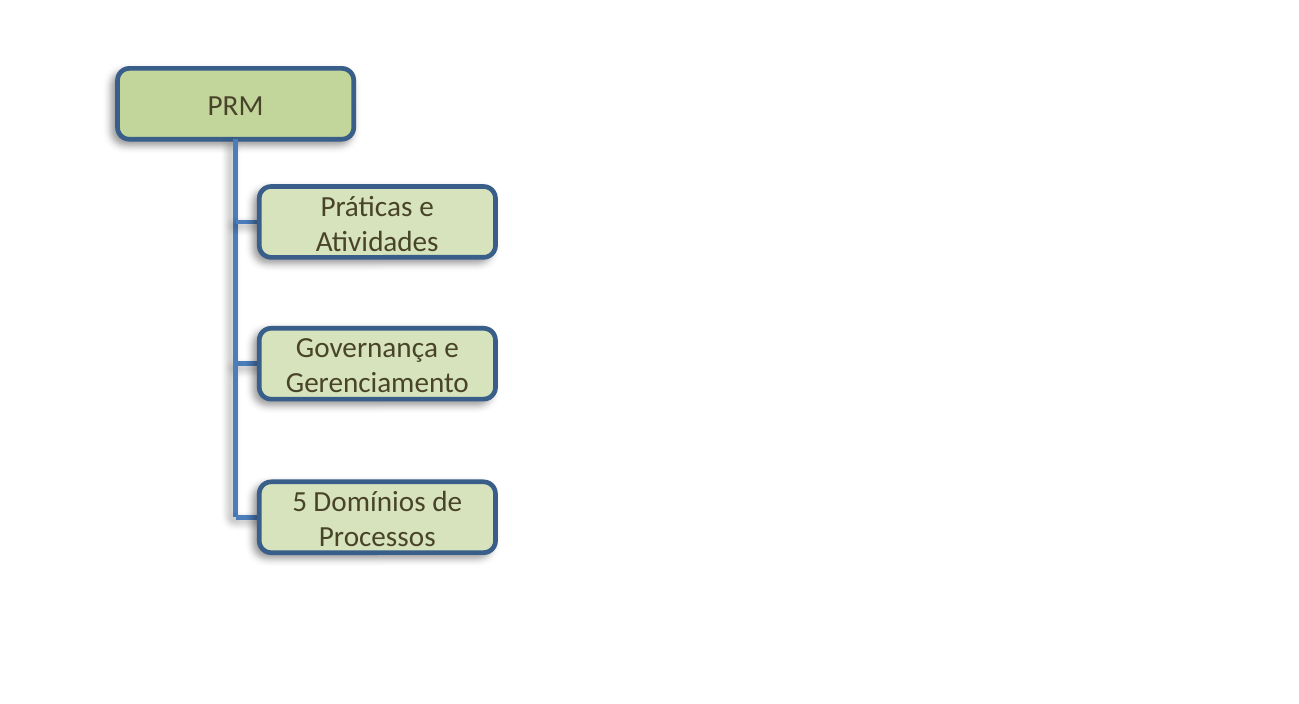

PRM
Práticas e Atividades
Governança e Gerenciamento
5 Domínios de Processos